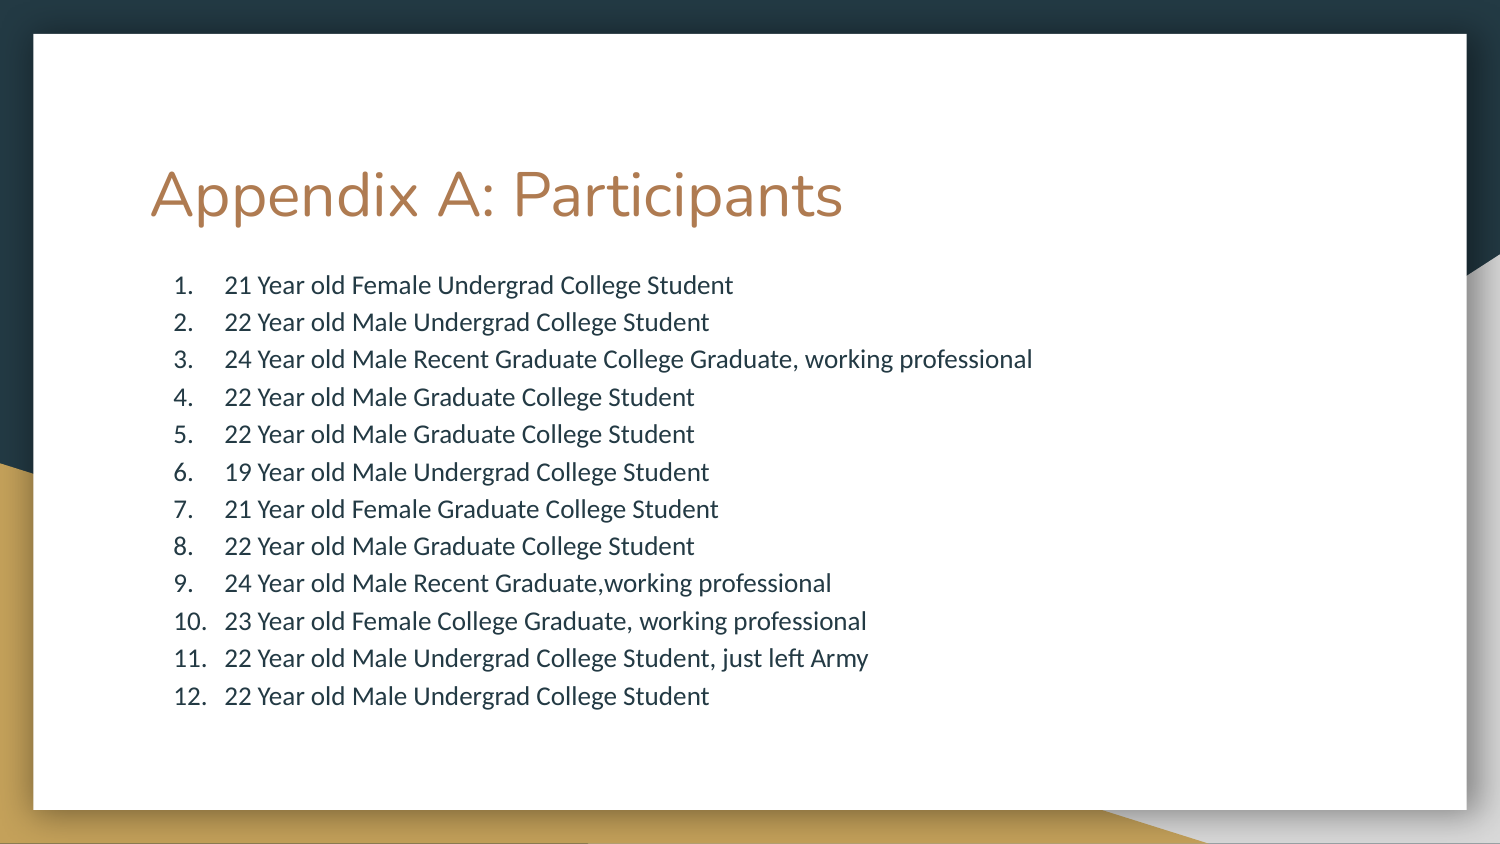

# Appendix A: Participants
21 Year old Female Undergrad College Student
22 Year old Male Undergrad College Student
24 Year old Male Recent Graduate College Graduate, working professional
22 Year old Male Graduate College Student
22 Year old Male Graduate College Student
19 Year old Male Undergrad College Student
21 Year old Female Graduate College Student
22 Year old Male Graduate College Student
24 Year old Male Recent Graduate,working professional
23 Year old Female College Graduate, working professional
22 Year old Male Undergrad College Student, just left Army
22 Year old Male Undergrad College Student